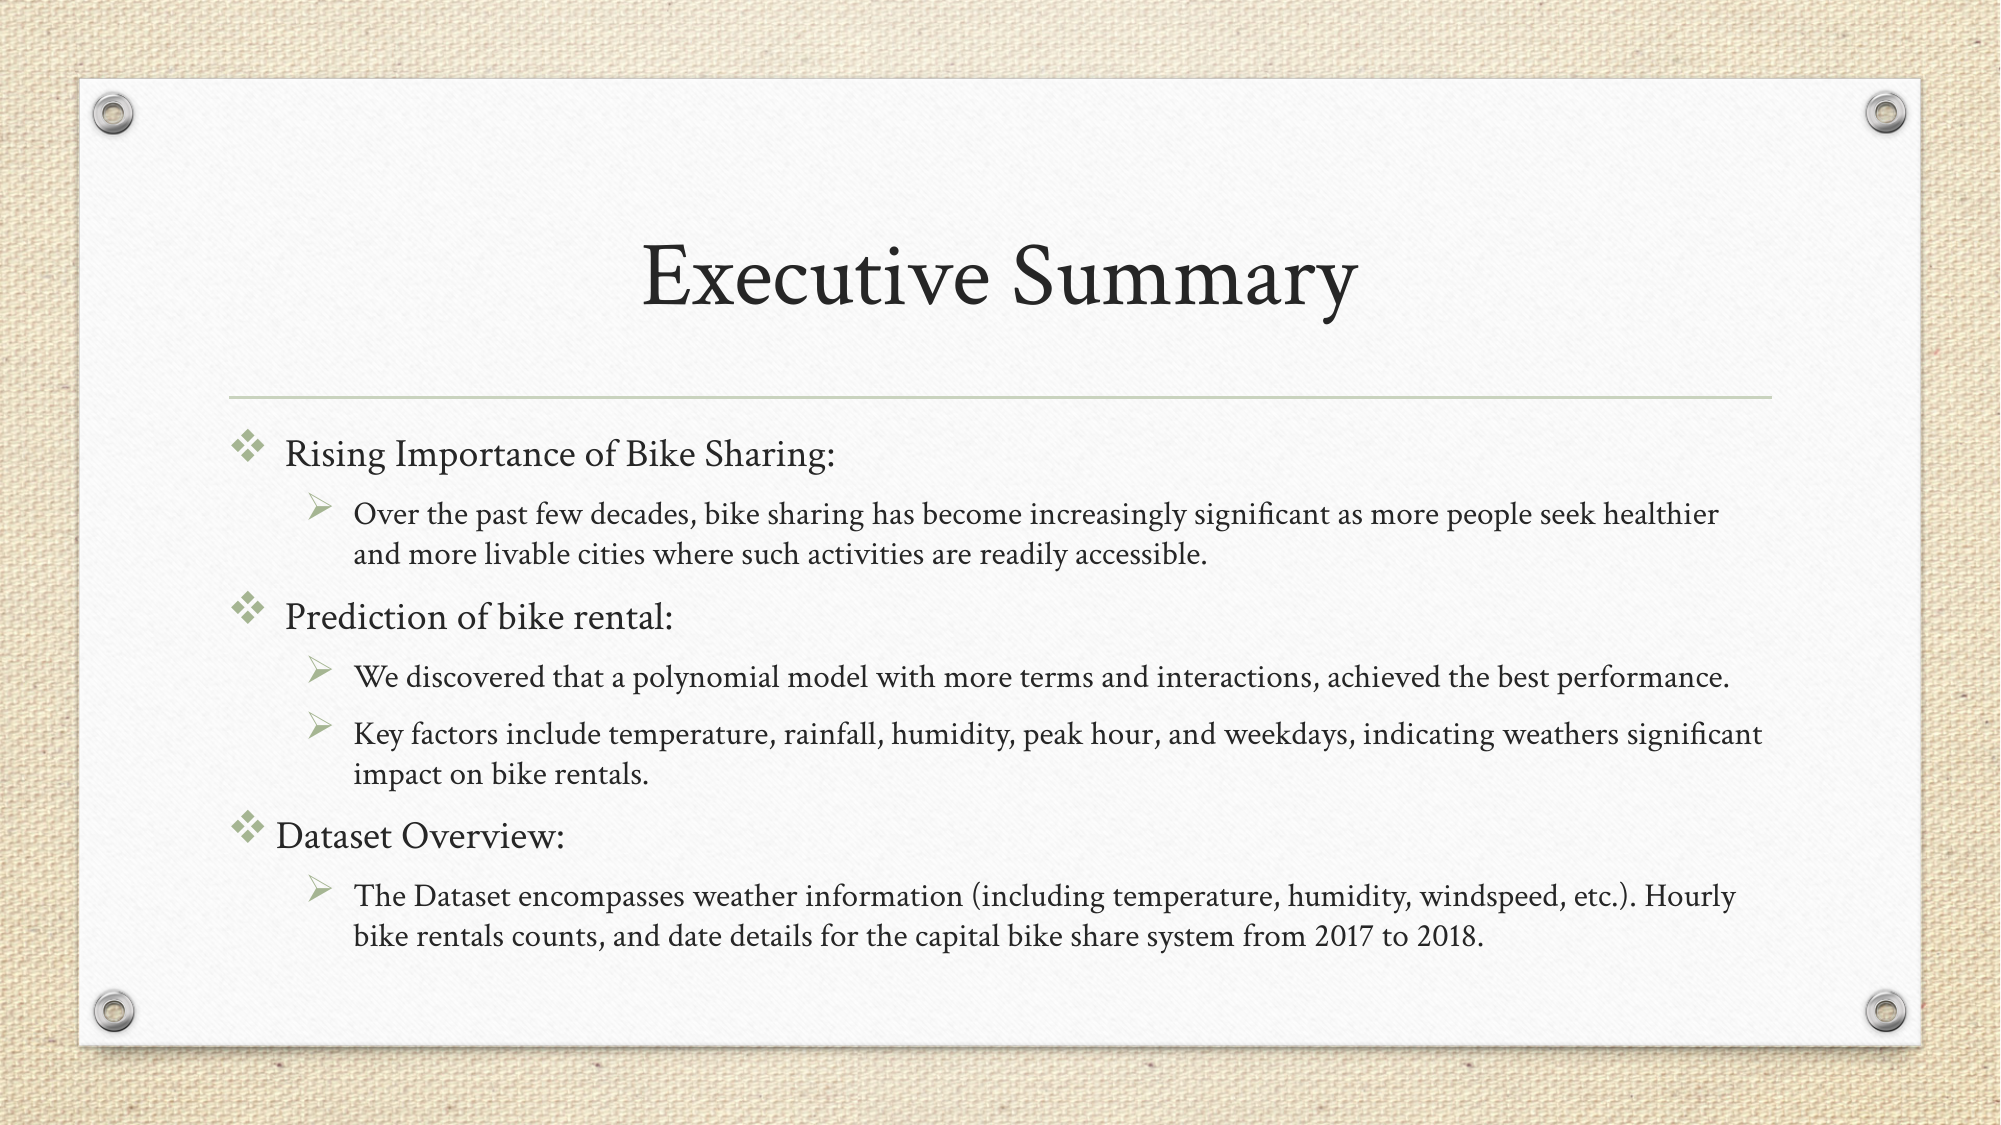

# Executive Summary
 Rising Importance of Bike Sharing:
Over the past few decades, bike sharing has become increasingly significant as more people seek healthier and more livable cities where such activities are readily accessible.
 Prediction of bike rental:
We discovered that a polynomial model with more terms and interactions, achieved the best performance.
Key factors include temperature, rainfall, humidity, peak hour, and weekdays, indicating weathers significant impact on bike rentals.
Dataset Overview:
The Dataset encompasses weather information (including temperature, humidity, windspeed, etc.). Hourly bike rentals counts, and date details for the capital bike share system from 2017 to 2018.